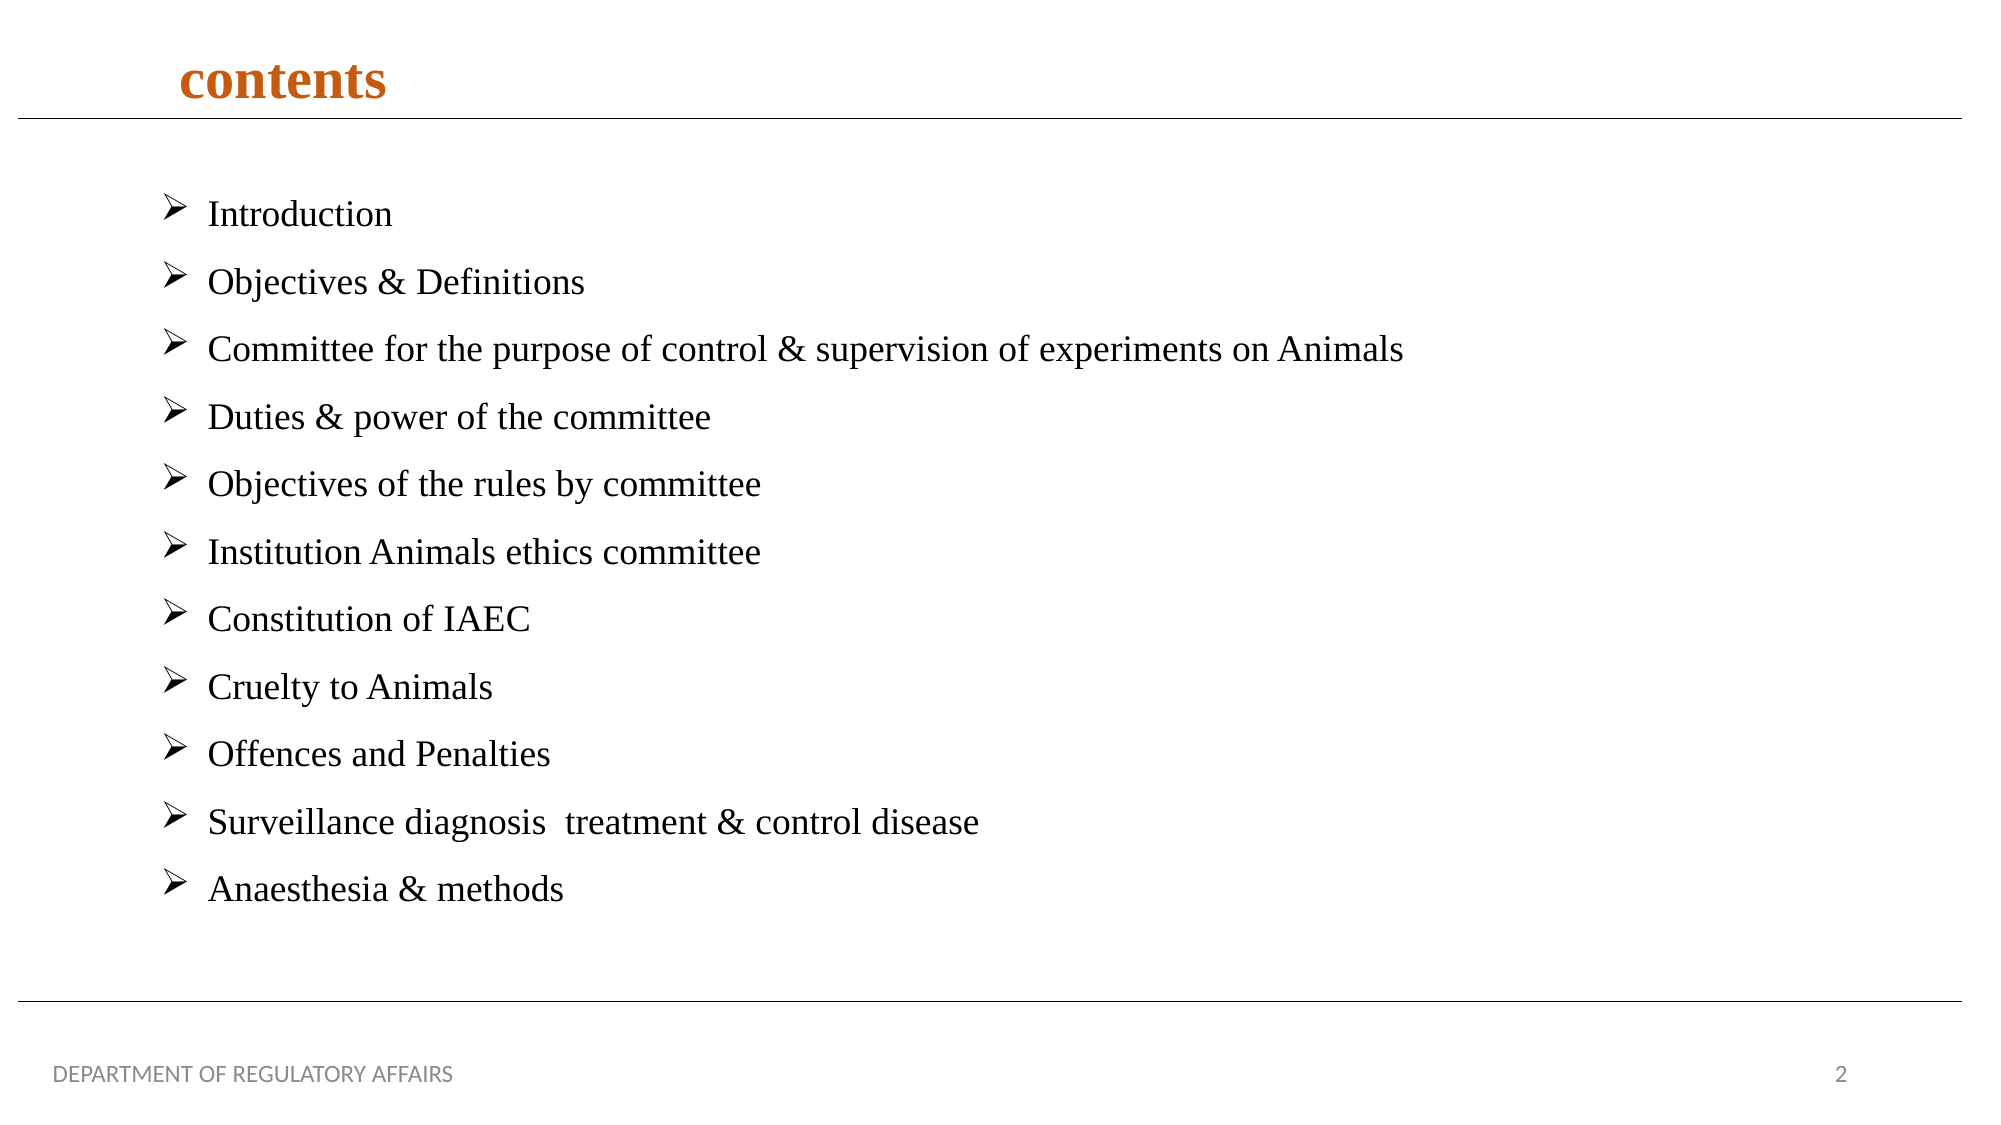

contents
Introduction
Objectives & Definitions
Committee for the purpose of control & supervision of experiments on Animals
Duties & power of the committee
Objectives of the rules by committee
Institution Animals ethics committee
Constitution of IAEC
Cruelty to Animals
Offences and Penalties
Surveillance diagnosis  treatment & control disease
Anaesthesia & methods
DEPARTMENT OF REGULATORY AFFAIRS
2